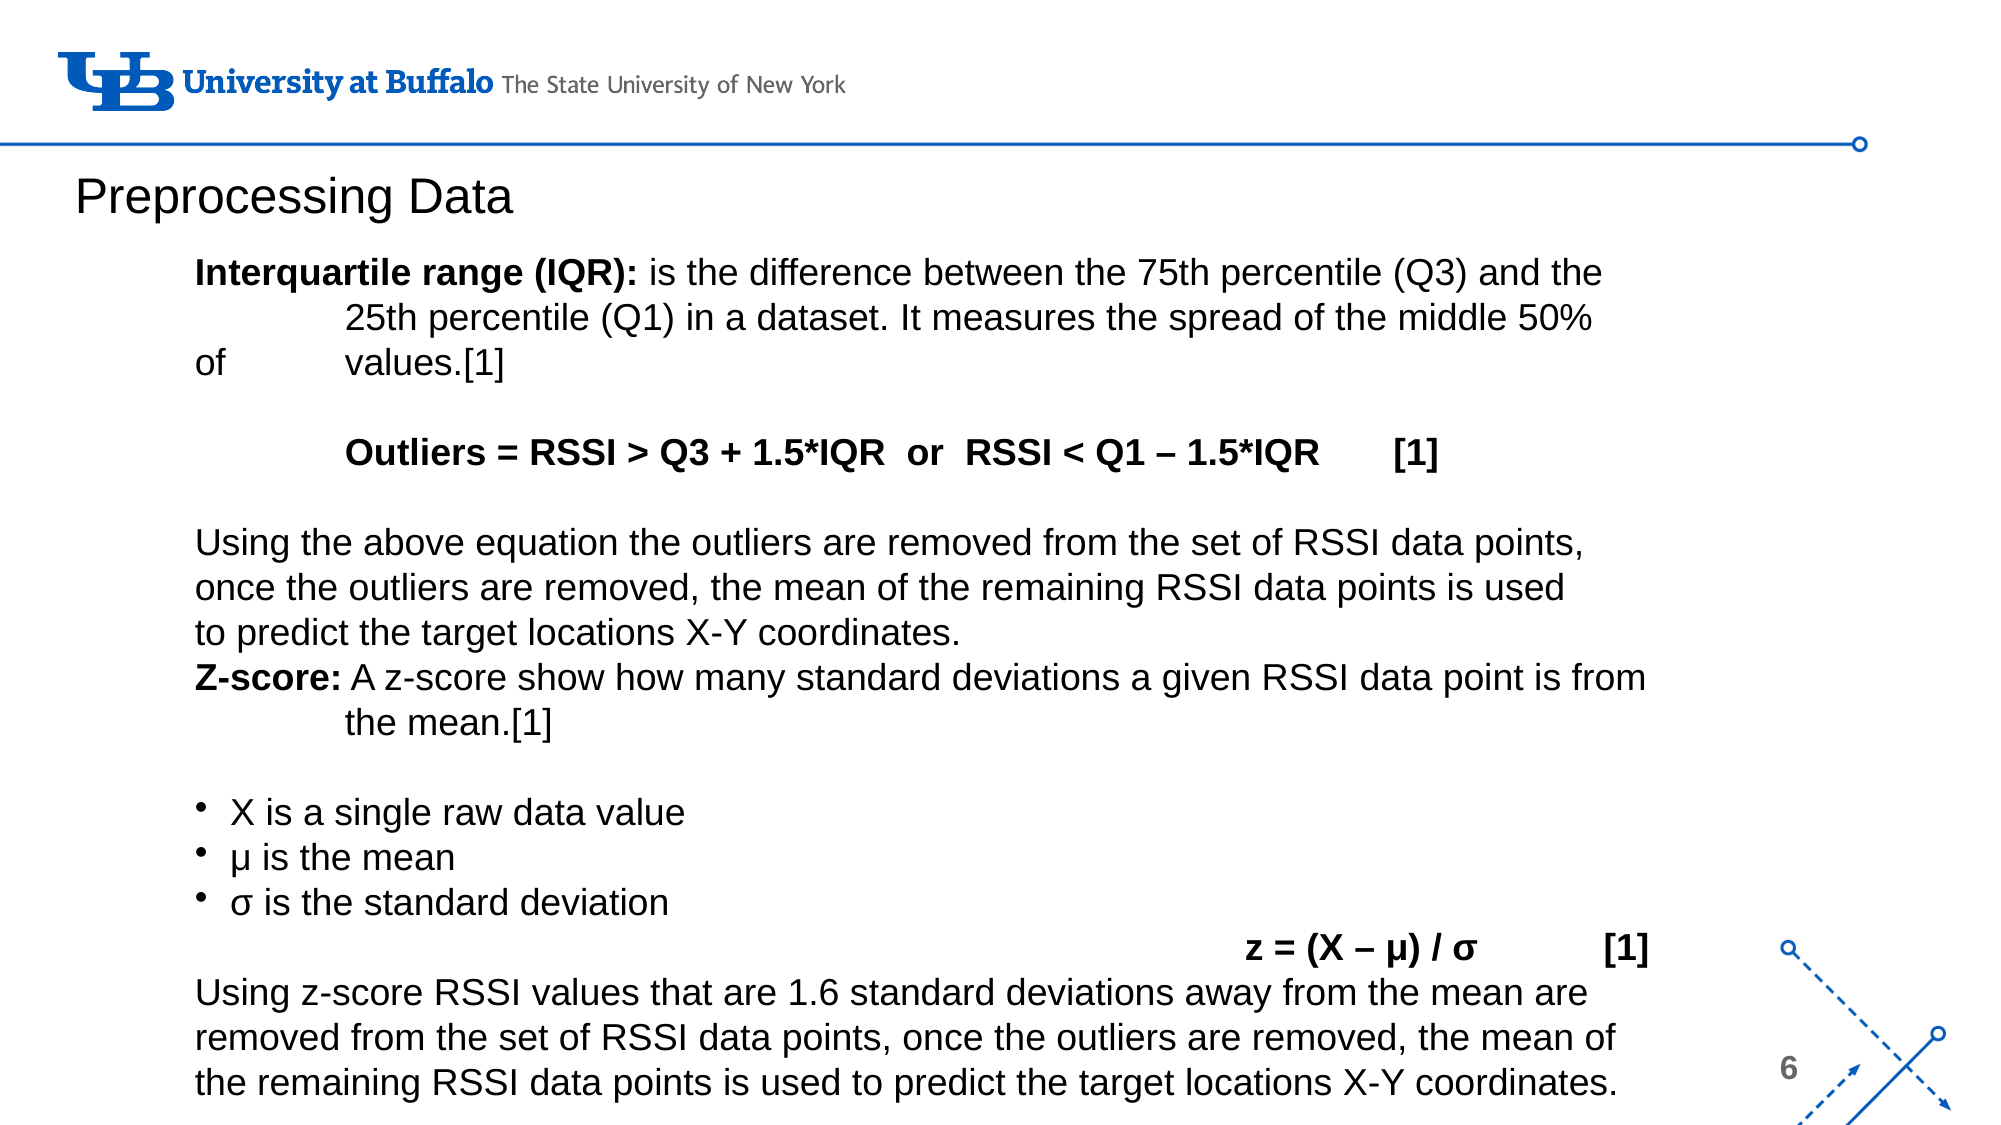

Preprocessing Data
Interquartile range (IQR): is the difference between the 75th percentile (Q3) and the 	25th percentile (Q1) in a dataset. It measures the spread of the middle 50% of 	values.[1]

	Outliers = RSSI > Q3 + 1.5*IQR  or  RSSI < Q1 – 1.5*IQR       [1]

Using the above equation the outliers are removed from the set of RSSI data points, once the outliers are removed, the mean of the remaining RSSI data points is used to predict the target locations X-Y coordinates.

Z-score: A z-score show how many standard deviations a given RSSI data point is from 	the mean.[1]

X is a single raw data value
μ is the mean
σ is the standard deviation
							z = (X – μ) / σ            [1]
Using z-score RSSI values that are 1.6 standard deviations away from the mean are removed from the set of RSSI data points, once the outliers are removed, the mean of the remaining RSSI data points is used to predict the target locations X-Y coordinates.